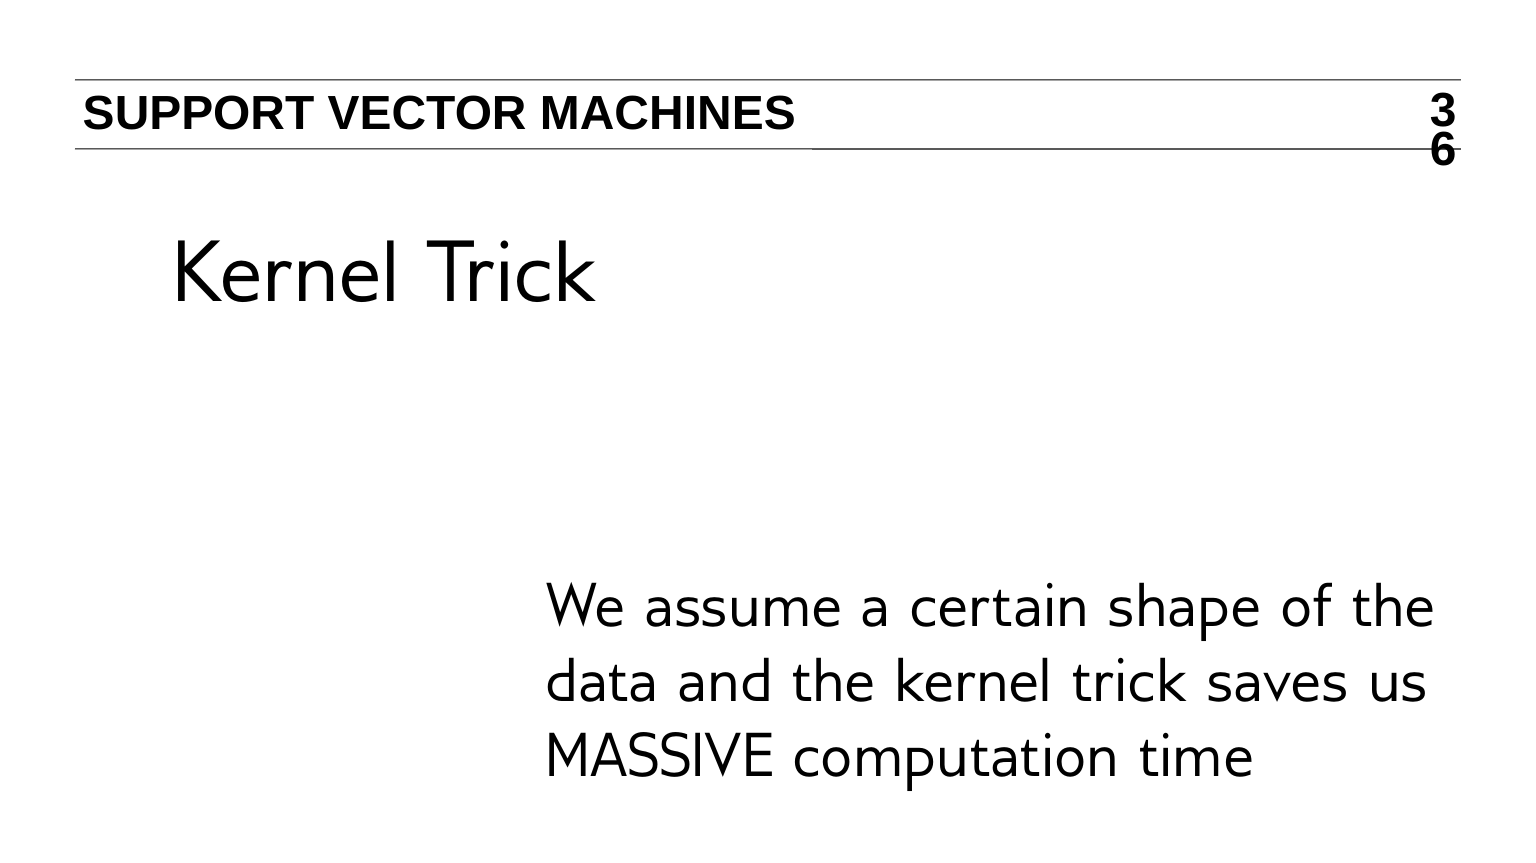

Support Vector Machines

36

Kernel Trick

We assume a certain shape of the data and the kernel trick saves us MASSIVE computation time